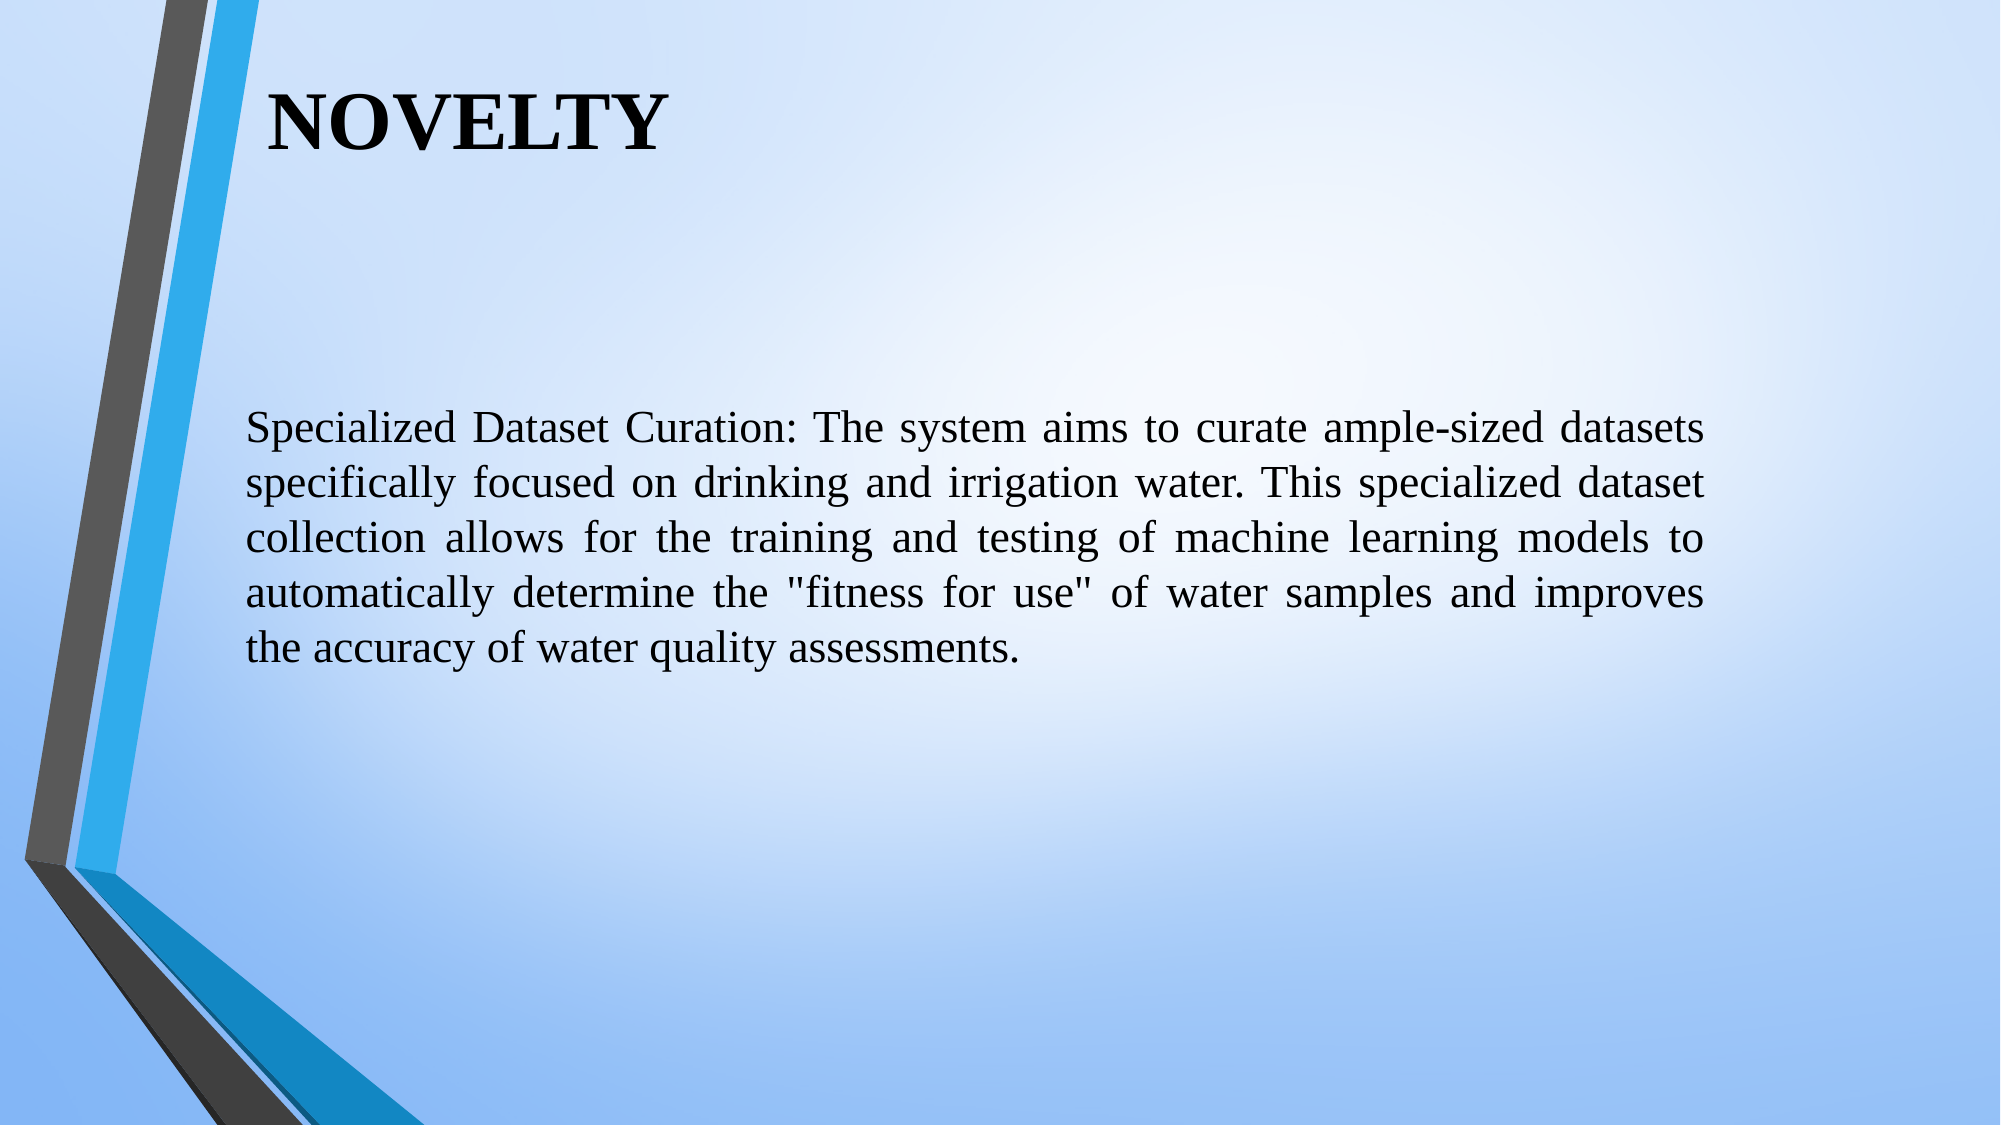

# NOVELTY
Specialized Dataset Curation: The system aims to curate ample-sized datasets specifically focused on drinking and irrigation water. This specialized dataset collection allows for the training and testing of machine learning models to automatically determine the "fitness for use" of water samples and improves the accuracy of water quality assessments.